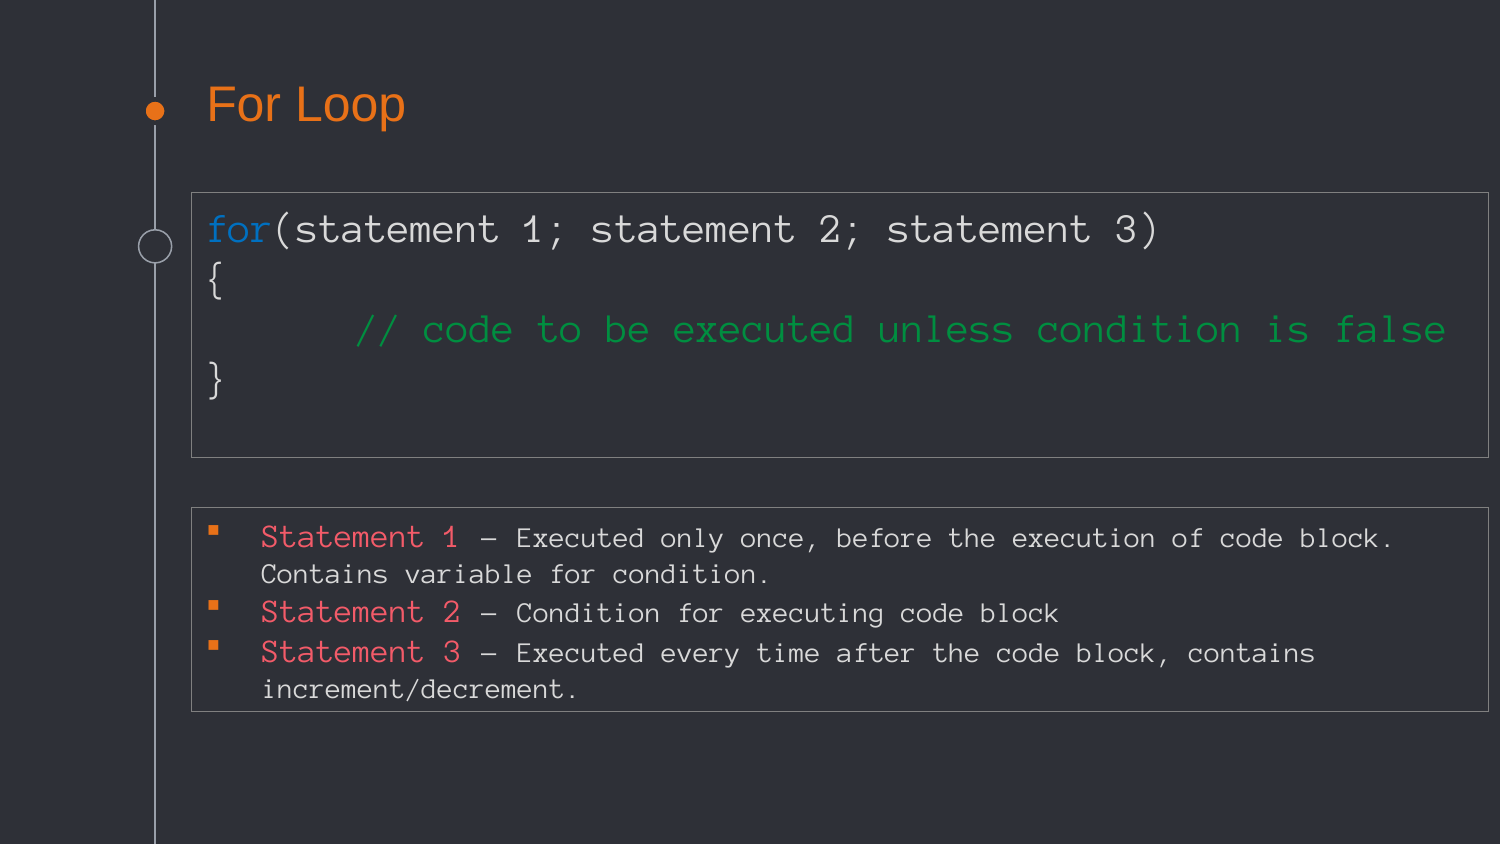

# For Loop
for(statement 1; statement 2; statement 3)
{
	// code to be executed unless condition is false
}

Statement 1 – Executed only once, before the execution of code block. Contains variable for condition.
Statement 2 – Condition for executing code block
Statement 3 – Executed every time after the code block, contains increment/decrement.